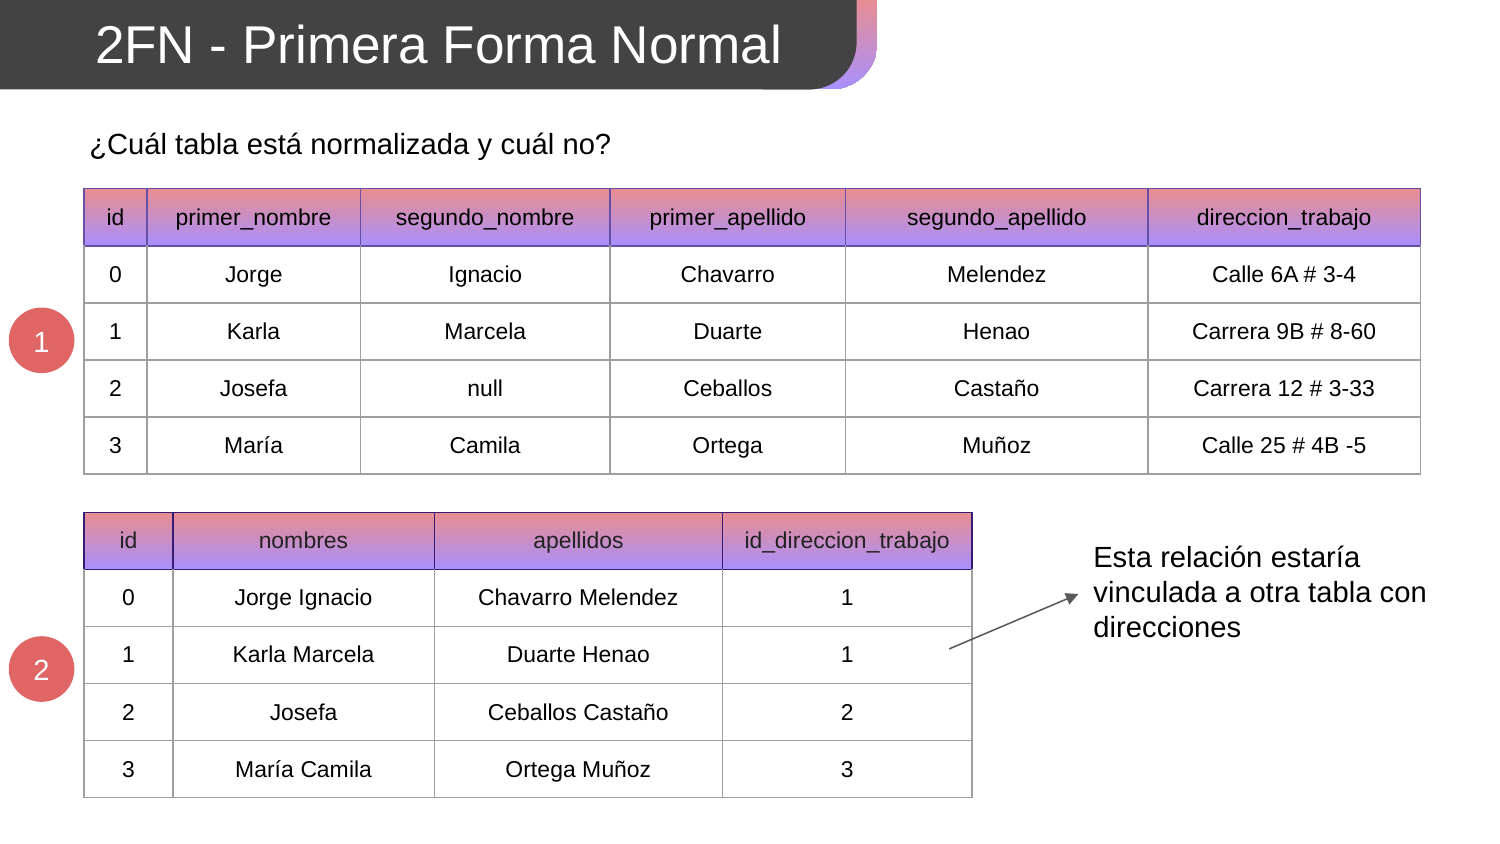

# 2FN - Primera Forma Normal

¿Cuál tabla está normalizada y cuál no?
| id | primer\_nombre | segundo\_nombre | primer\_apellido | segundo\_apellido | direccion\_trabajo |
| --- | --- | --- | --- | --- | --- |
| 0 | Jorge | Ignacio | Chavarro | Melendez | Calle 6A # 3-4 |
| 1 | Karla | Marcela | Duarte | Henao | Carrera 9B # 8-60 |
| 2 | Josefa | null | Ceballos | Castaño | Carrera 12 # 3-33 |
| 3 | María | Camila | Ortega | Muñoz | Calle 25 # 4B -5 |
1
| id | nombres | apellidos | id\_direccion\_trabajo |
| --- | --- | --- | --- |
| 0 | Jorge Ignacio | Chavarro Melendez | 1 |
| 1 | Karla Marcela | Duarte Henao | 1 |
| 2 | Josefa | Ceballos Castaño | 2 |
| 3 | María Camila | Ortega Muñoz | 3 |
Esta relación estaría vinculada a otra tabla con direcciones
2